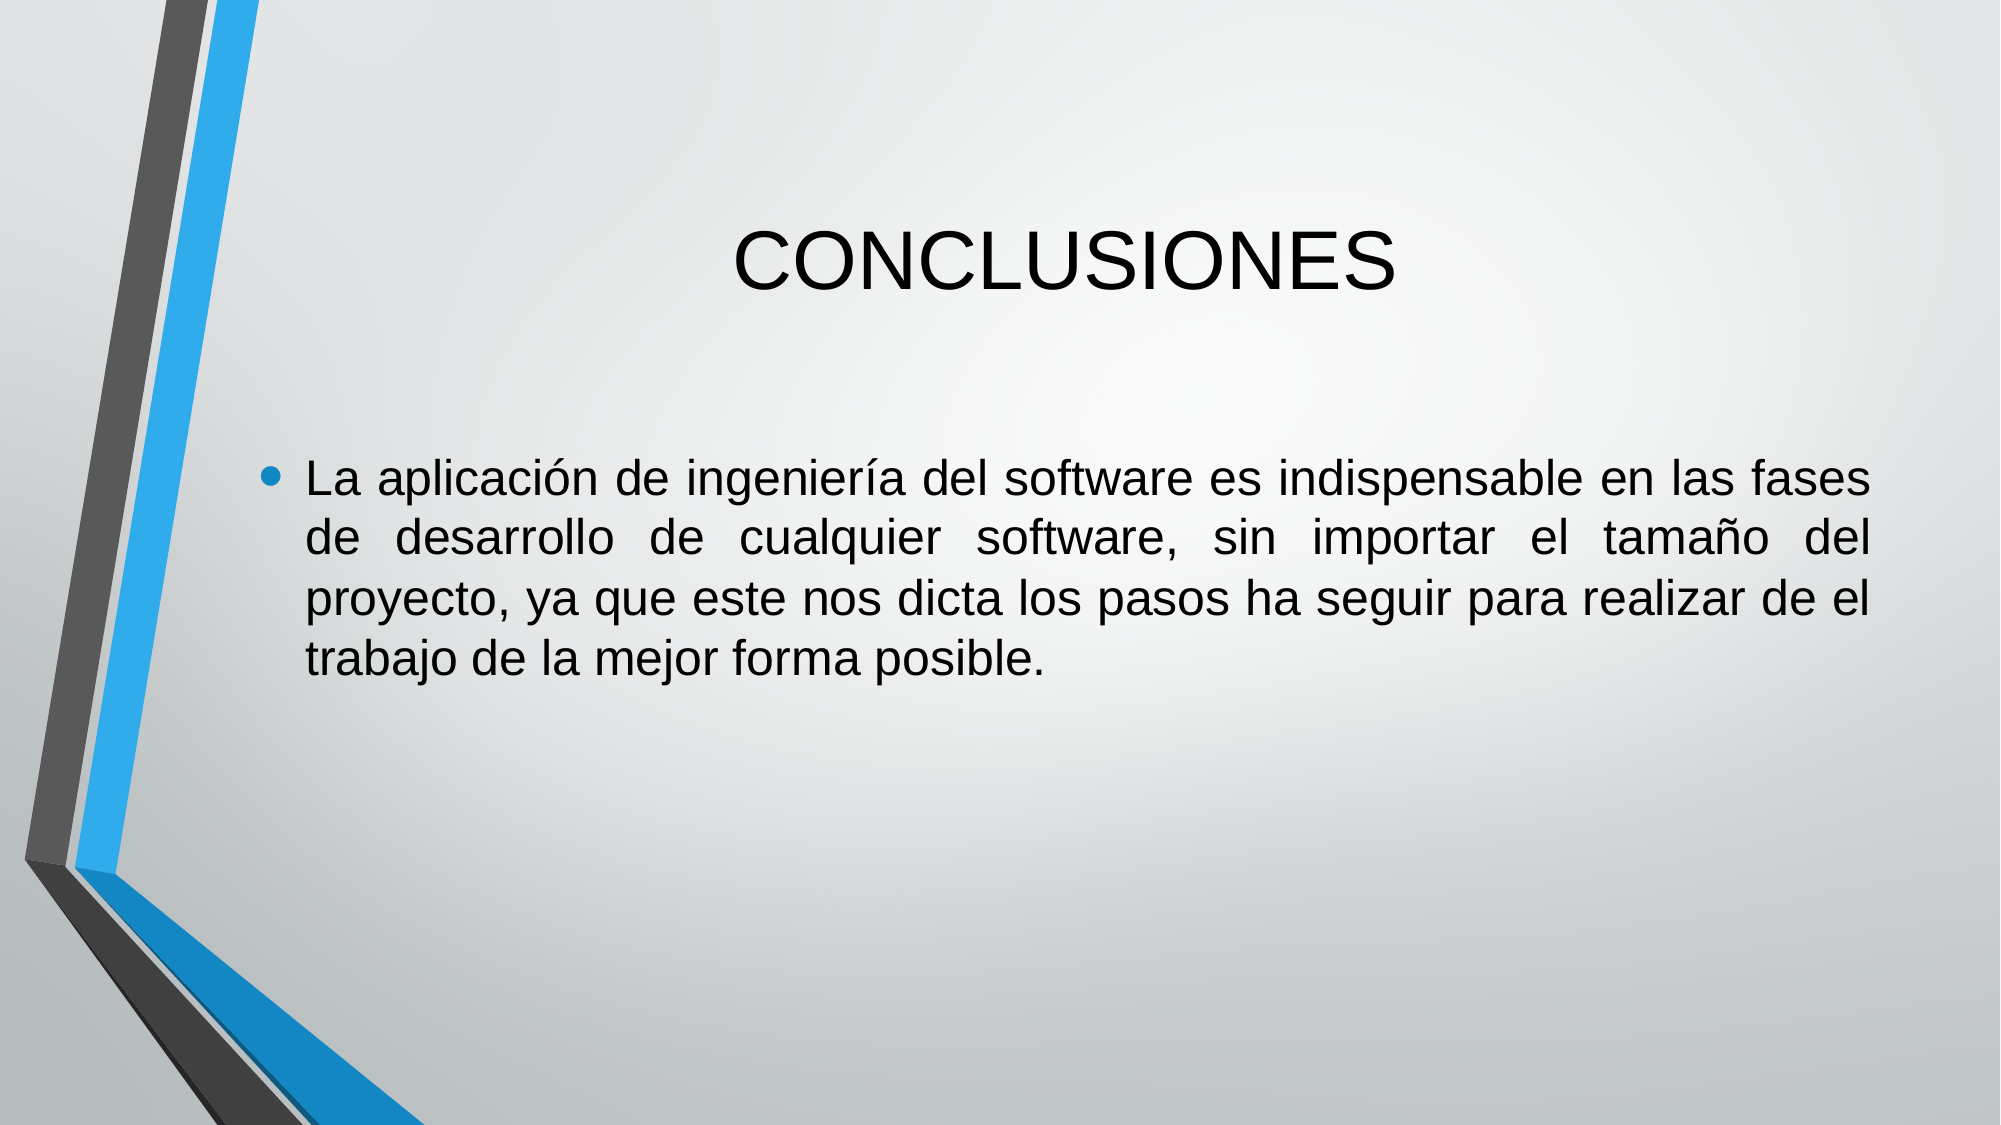

# CONCLUSIONES
La aplicación de ingeniería del software es indispensable en las fases de desarrollo de cualquier software, sin importar el tamaño del proyecto, ya que este nos dicta los pasos ha seguir para realizar de el trabajo de la mejor forma posible.